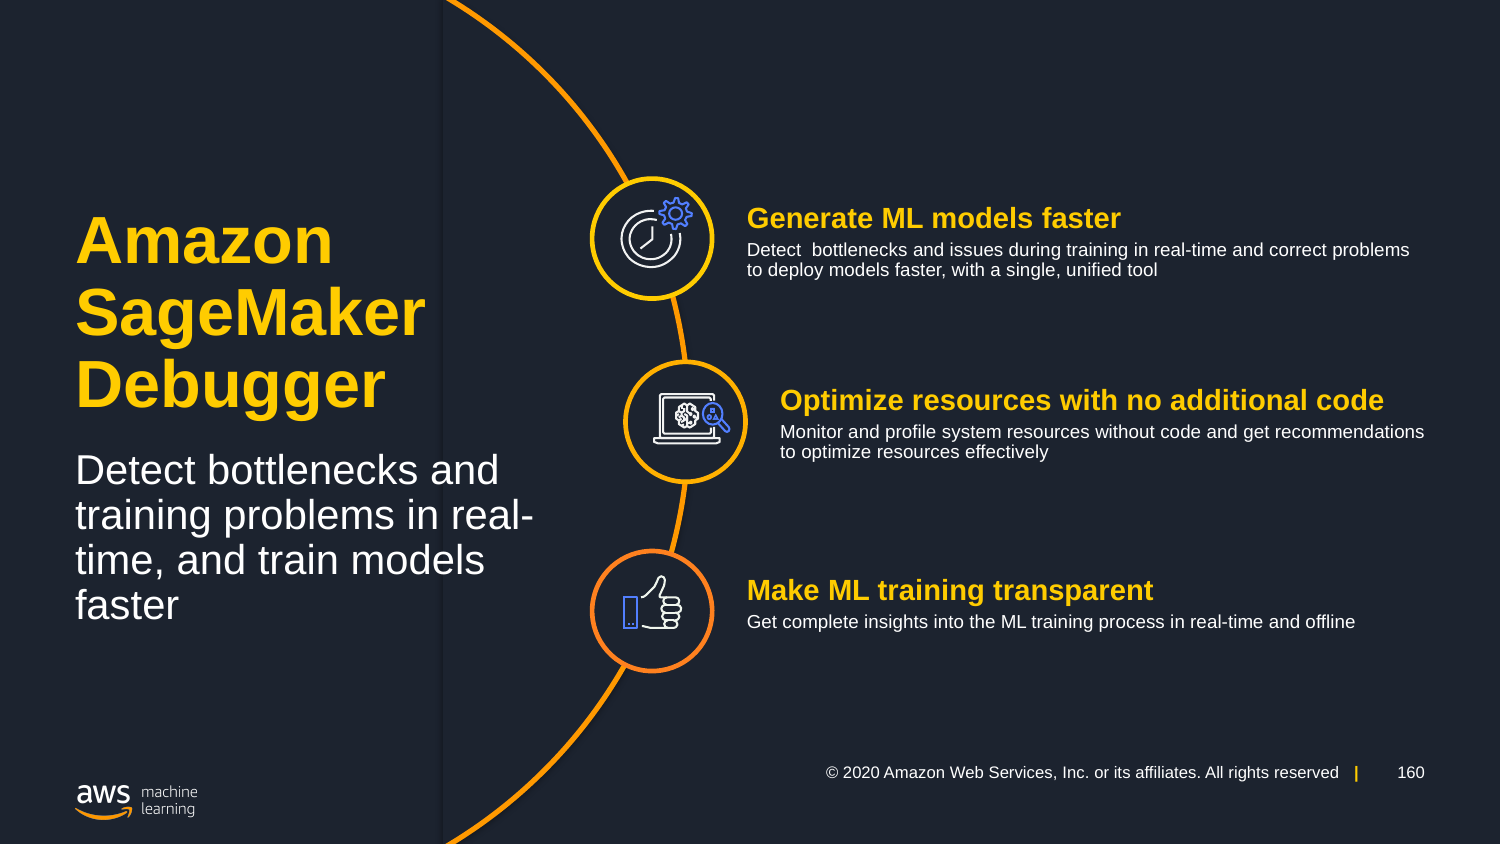

# Amazon SageMaker Debugger

Generate ML models faster
Detect  bottlenecks and issues during training in real-time and correct problems to deploy models faster, with a single, unified tool

Optimize resources with no additional code
Monitor and profile system resources without code and get recommendations to optimize resources effectively
Detect bottlenecks and training problems in real-time, and train models faster

Make ML training transparent
Get complete insights into the ML training process in real-time and offline